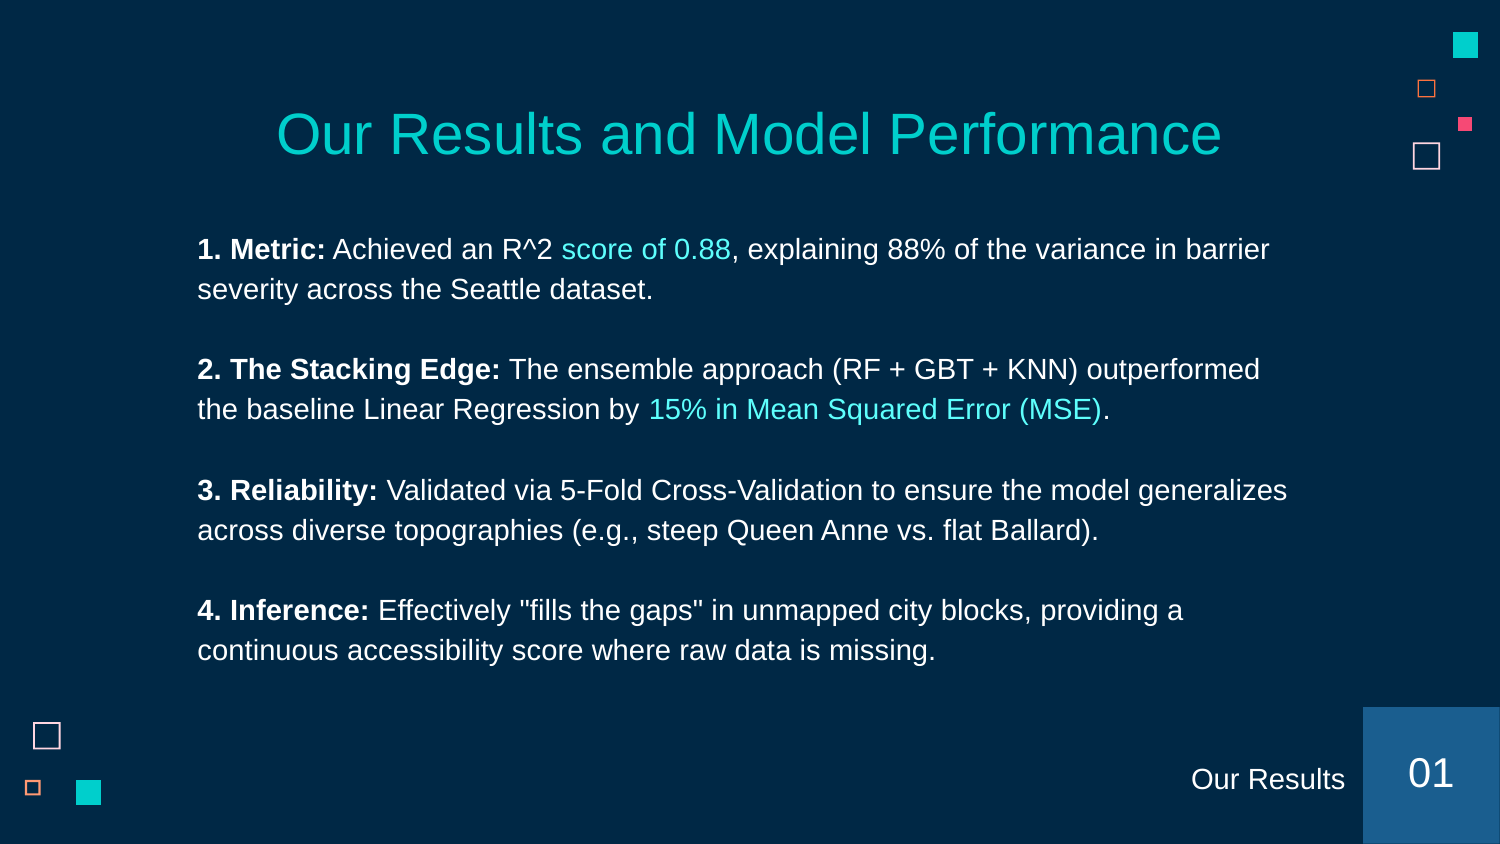

# Our Results and Model Performance
1. Metric: Achieved an R^2 score of 0.88, explaining 88% of the variance in barrier severity across the Seattle dataset.

2. The Stacking Edge: The ensemble approach (RF + GBT + KNN) outperformed the baseline Linear Regression by 15% in Mean Squared Error (MSE).

3. Reliability: Validated via 5-Fold Cross-Validation to ensure the model generalizes across diverse topographies (e.g., steep Queen Anne vs. flat Ballard).

4. Inference: Effectively "fills the gaps" in unmapped city blocks, providing a continuous accessibility score where raw data is missing.

01
Our Results